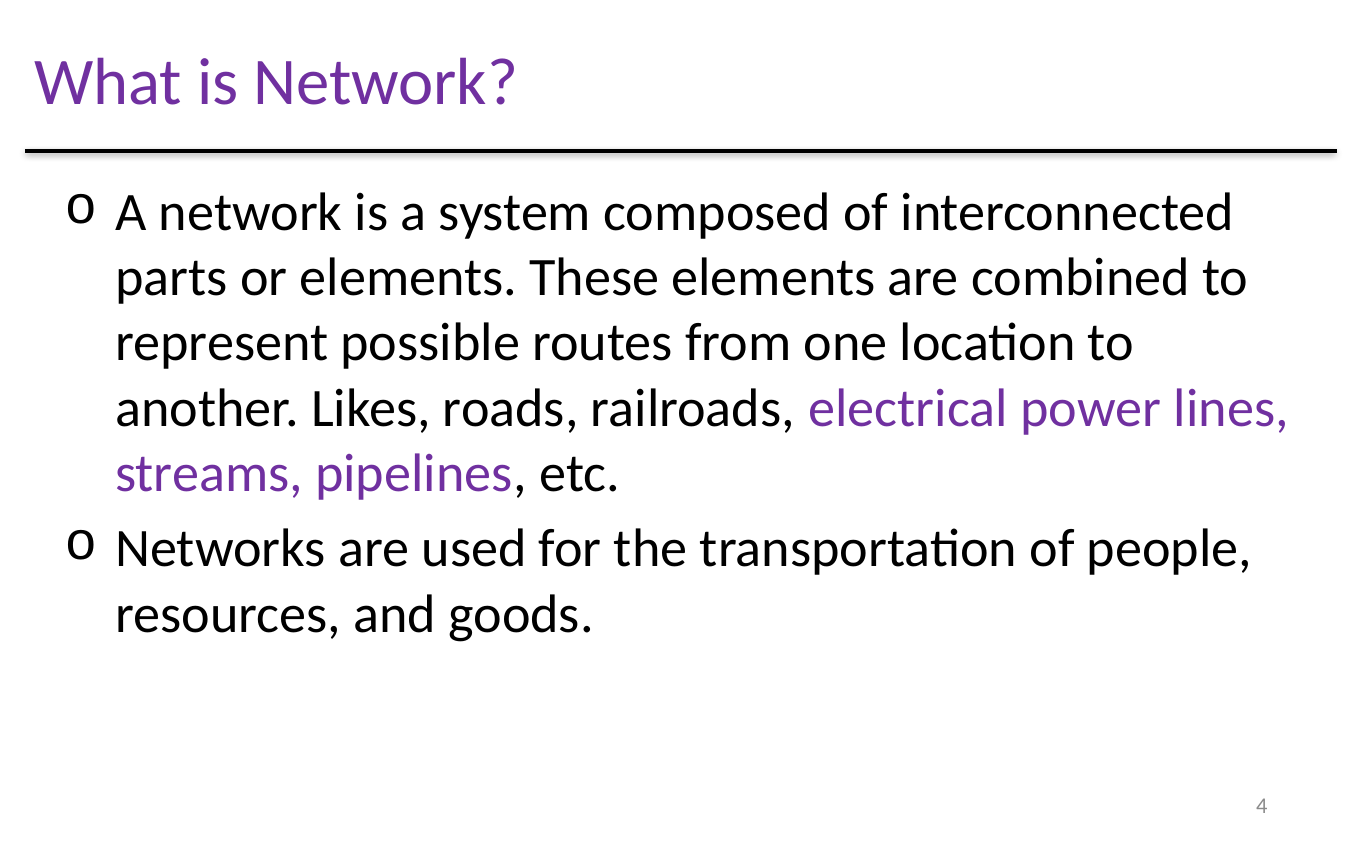

What is Network?
A network is a system composed of interconnected parts or elements. These elements are combined to represent possible routes from one location to another. Likes, roads, railroads, electrical power lines, streams, pipelines, etc.
Networks are used for the transportation of people, resources, and goods.

4